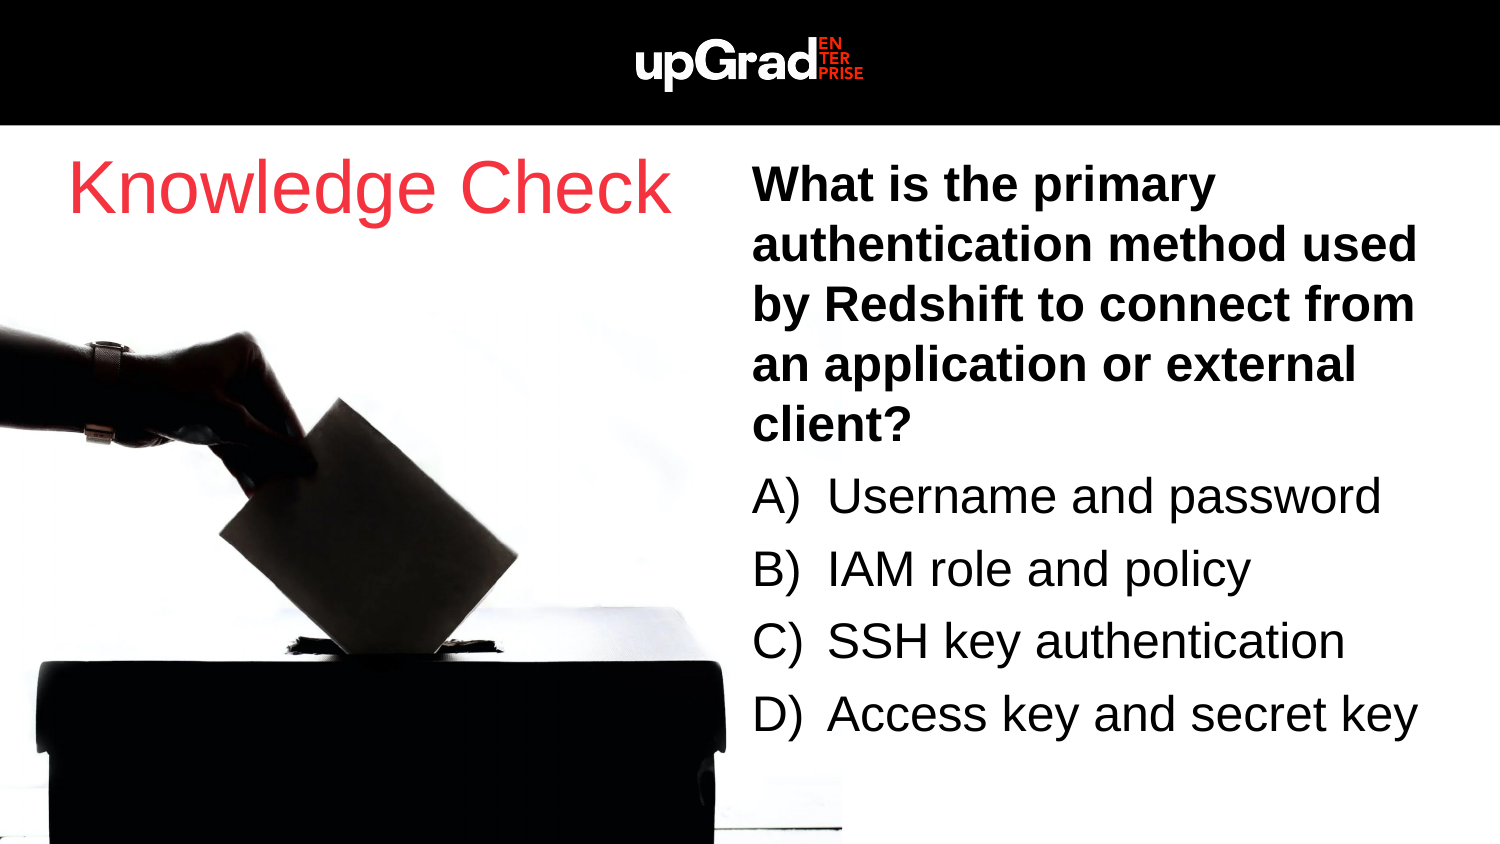

Knowledge Check
What is the primary authentication method used by Redshift to connect from an application or external client?
Username and password
IAM role and policy
SSH key authentication
Access key and secret key